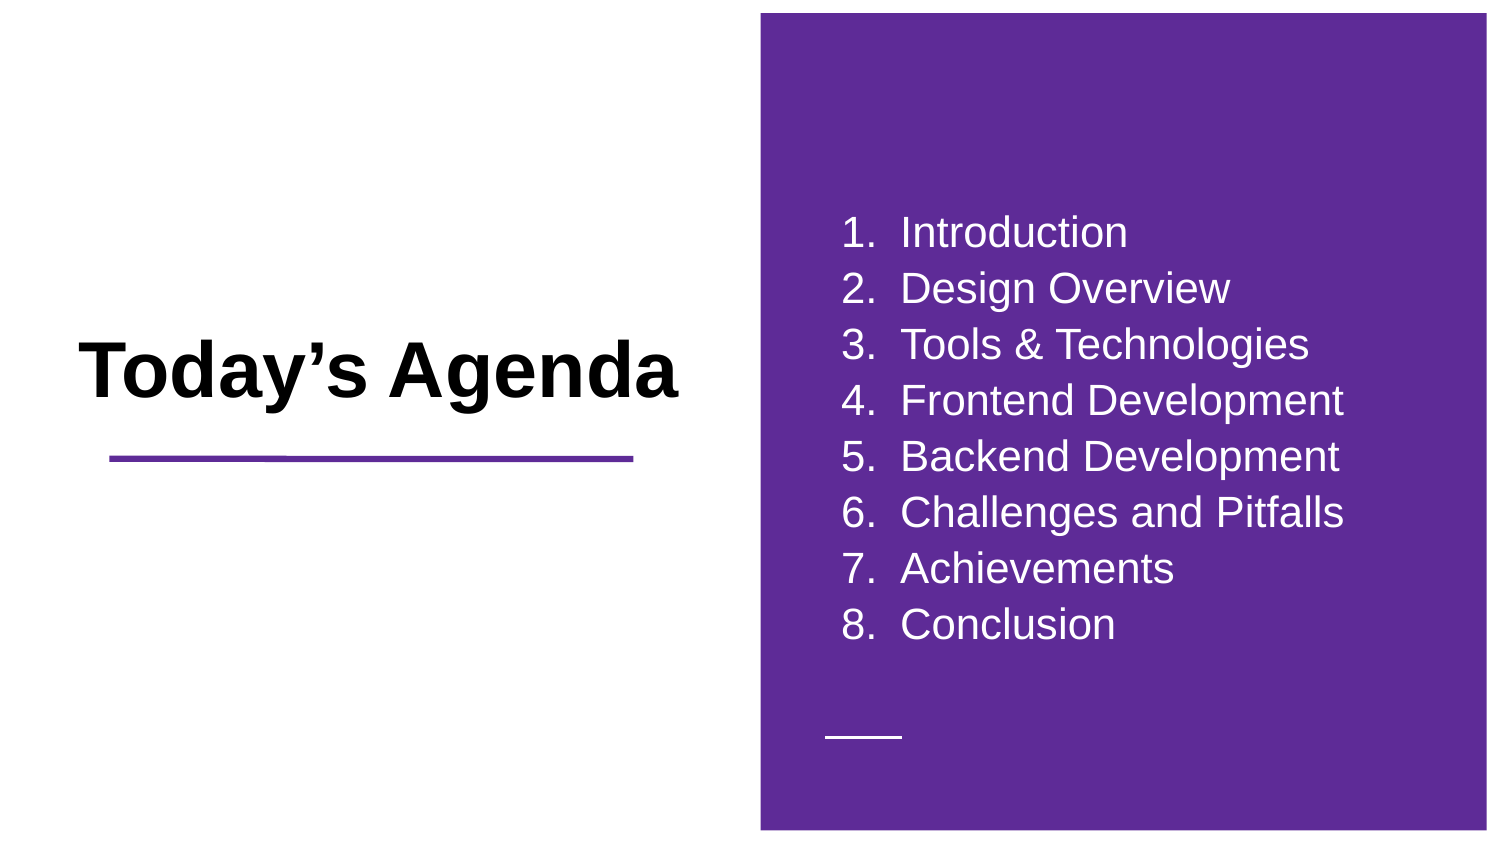

Introduction
Design Overview
Tools & Technologies
Frontend Development
Backend Development
Challenges and Pitfalls
Achievements
Conclusion
# Today’s Agenda